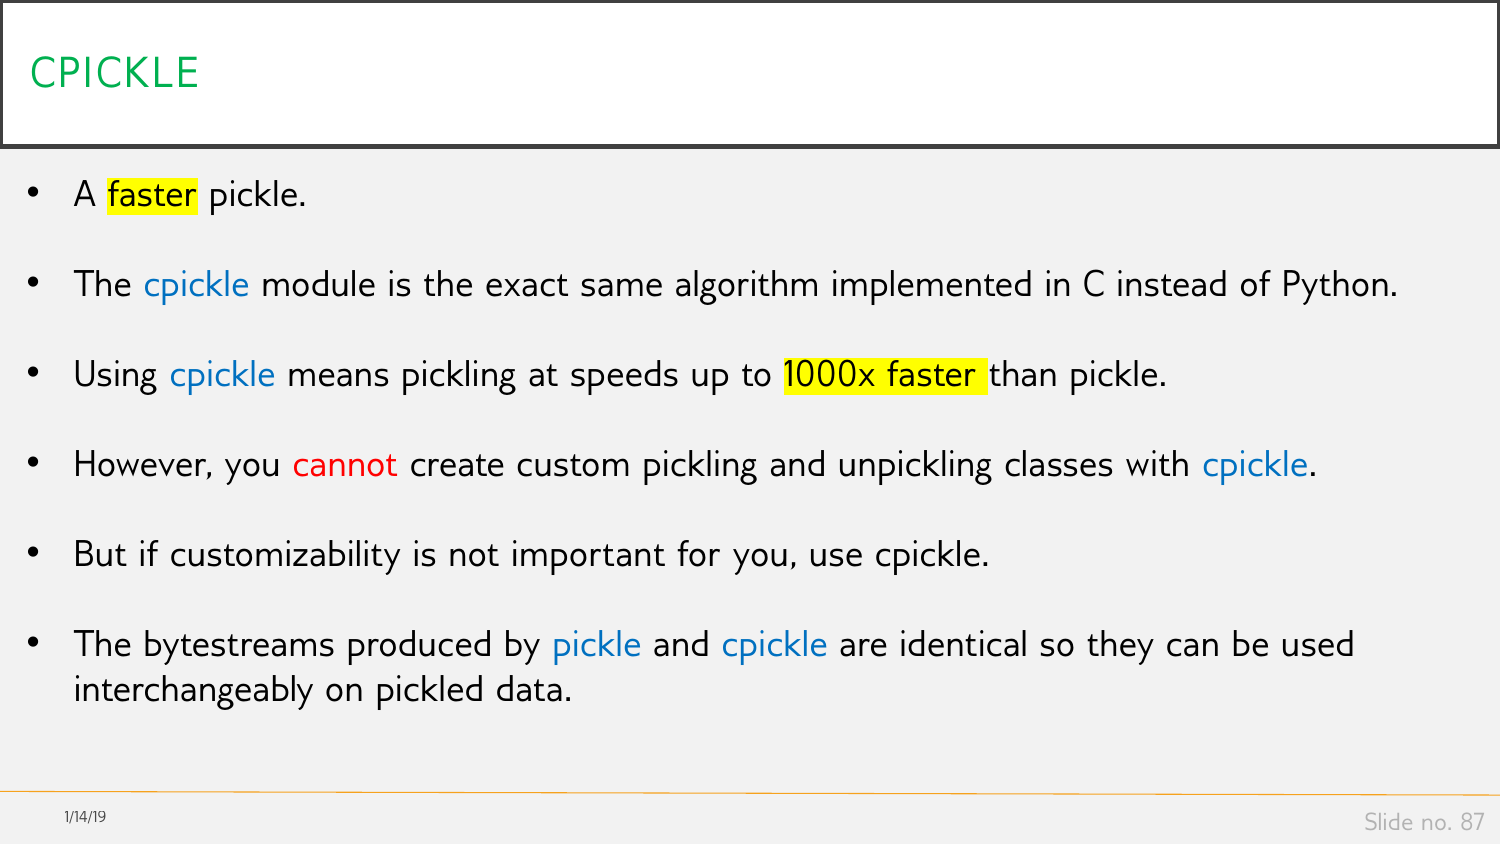

# CPICKLE
A faster pickle.

The cpickle module is the exact same algorithm implemented in C instead of Python.

Using cpickle means pickling at speeds up to 1000x faster than pickle.

However, you cannot create custom pickling and unpickling classes with cpickle.

But if customizability is not important for you, use cpickle.

The bytestreams produced by pickle and cpickle are identical so they can be used interchangeably on pickled data.
1/14/19
Slide no. 87